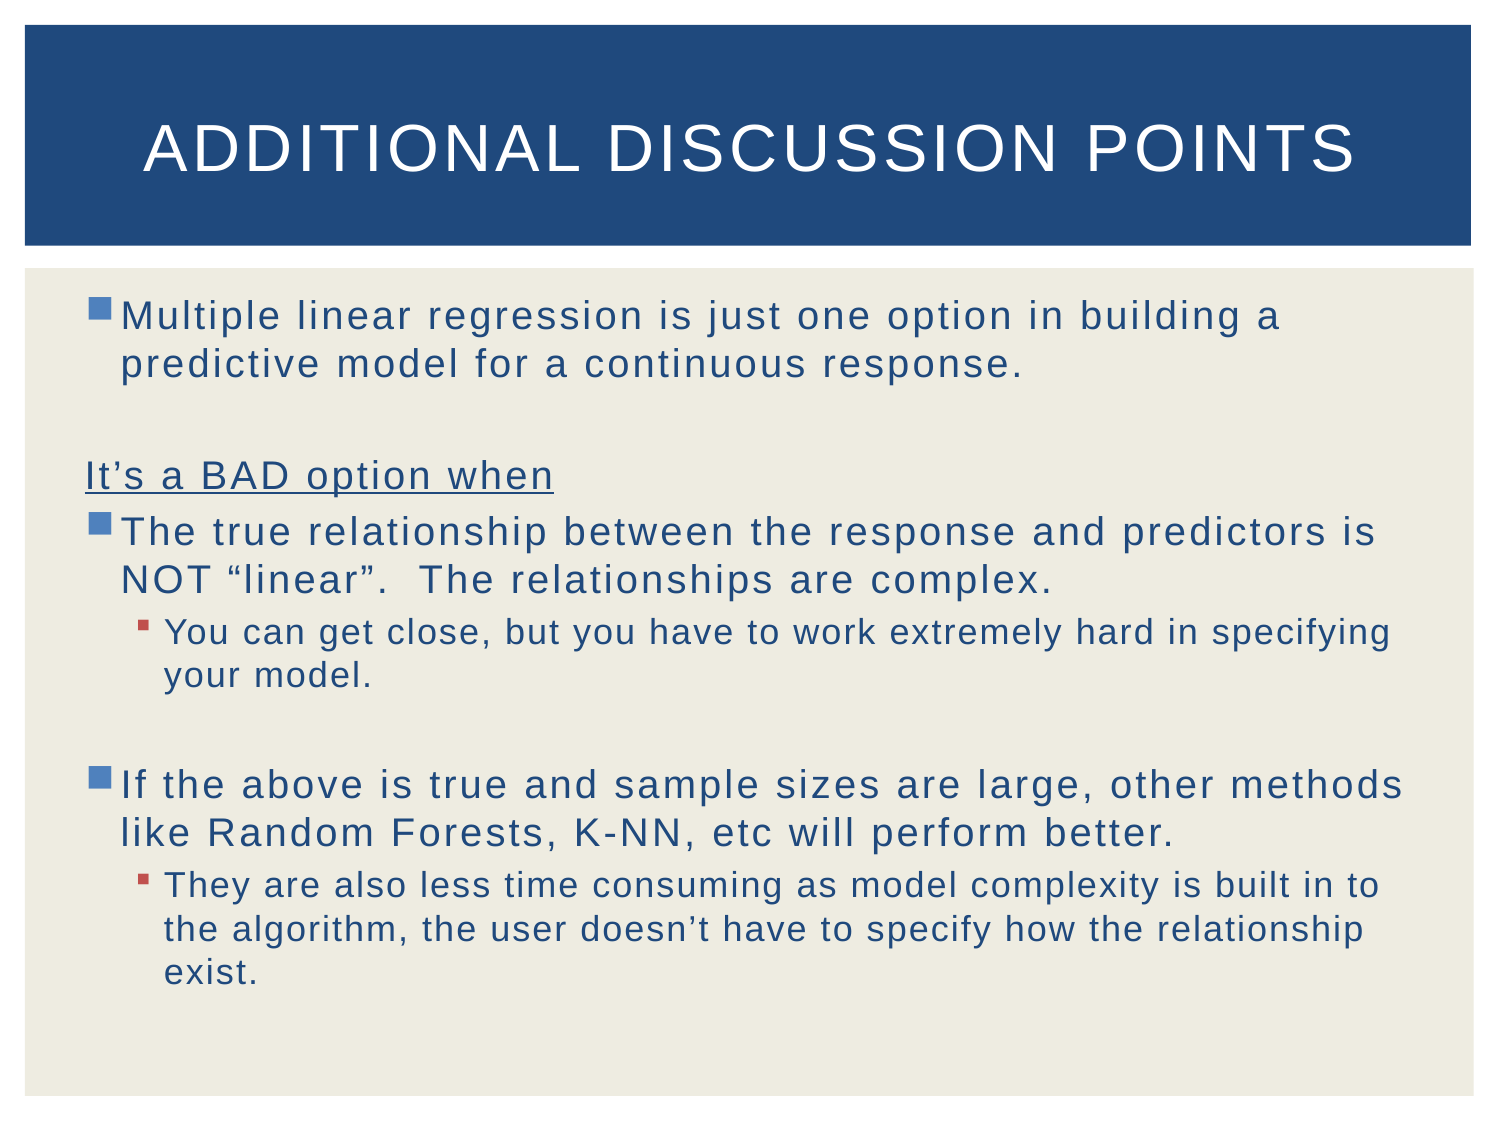

# Additional Discussion Points
Multiple linear regression is just one option in building a predictive model for a continuous response.

It’s a BAD option when
The true relationship between the response and predictors is NOT “linear”.  The relationships are complex.
You can get close, but you have to work extremely hard in specifying your model.

If the above is true and sample sizes are large, other methods like Random Forests, K-NN, etc will perform better.
They are also less time consuming as model complexity is built in to the algorithm, the user doesn’t have to specify how the relationship exist.